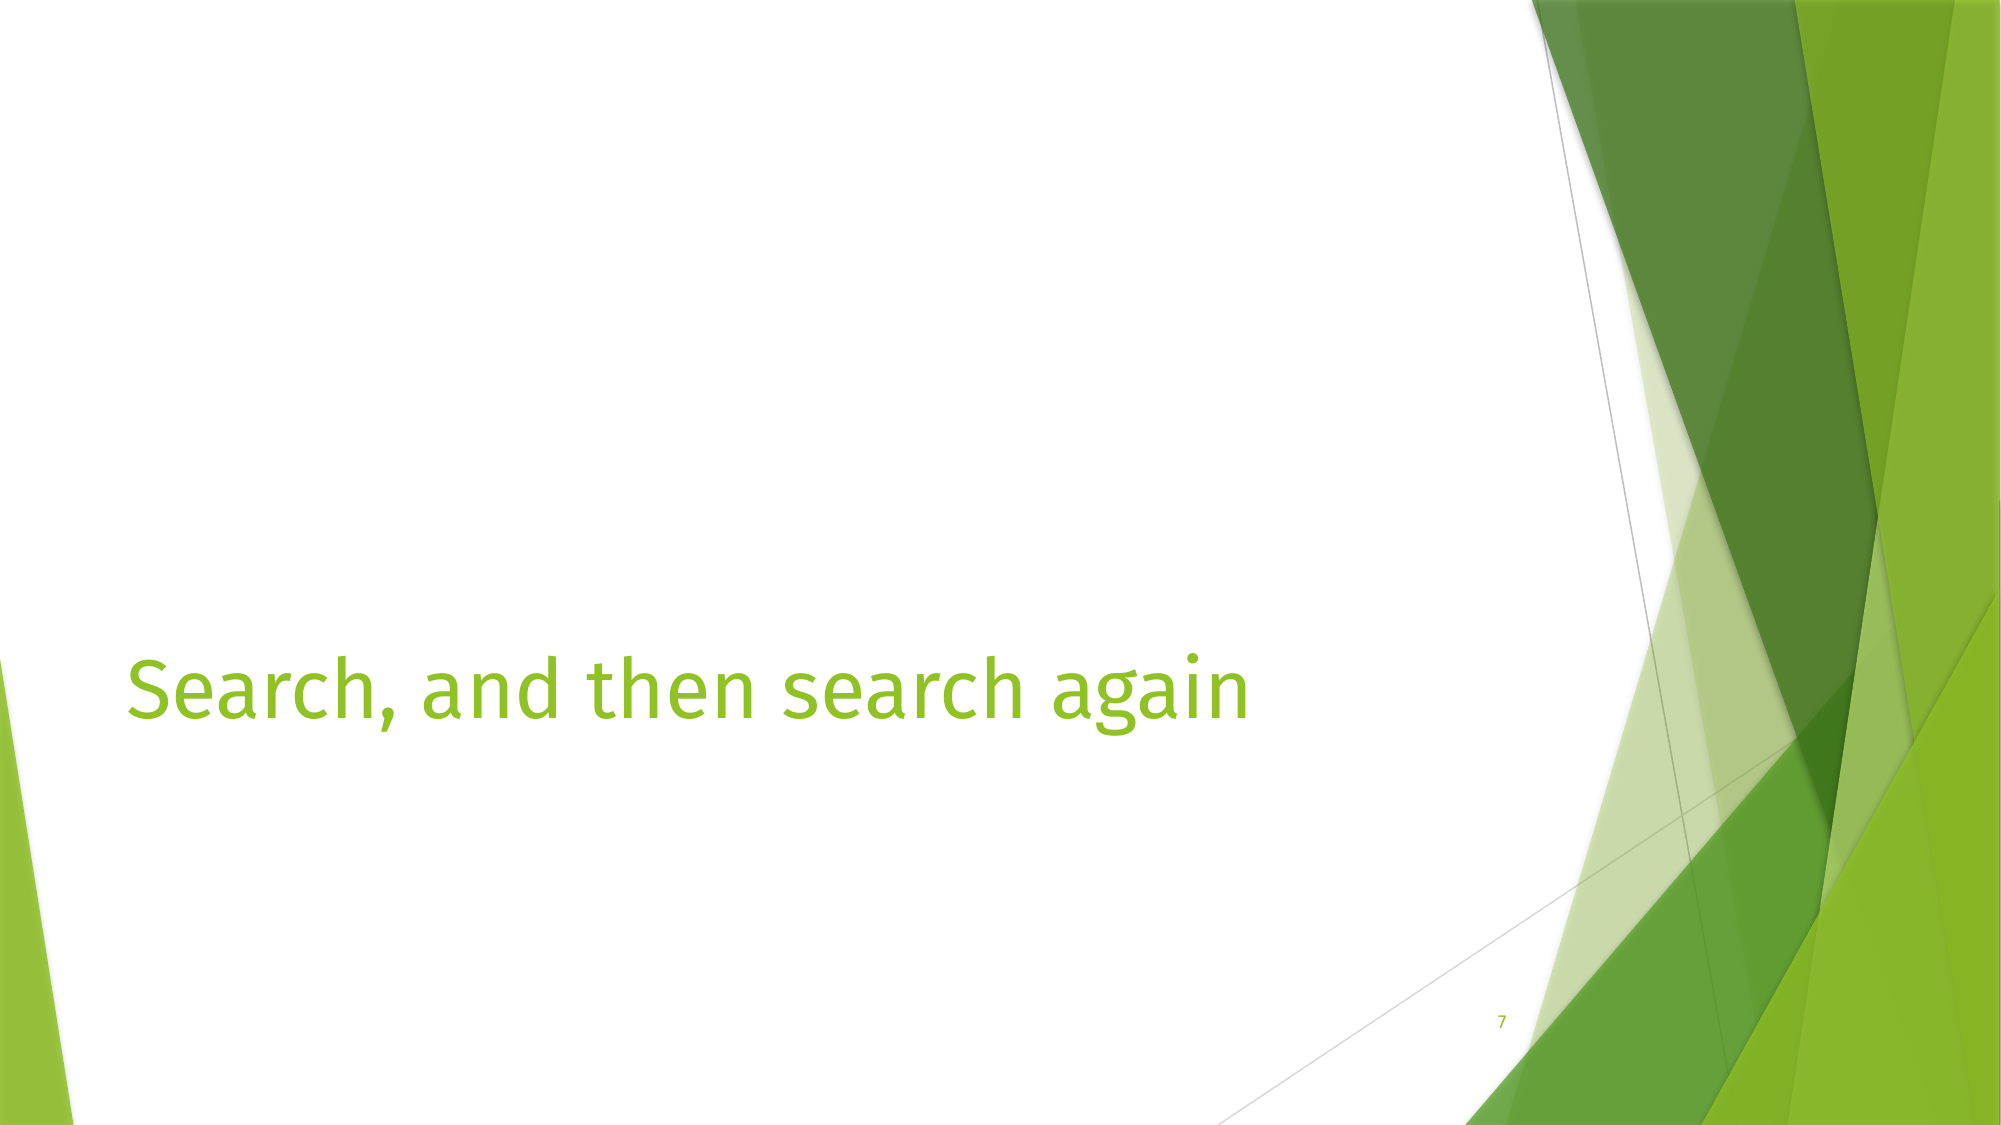

# Search, and then search again

7